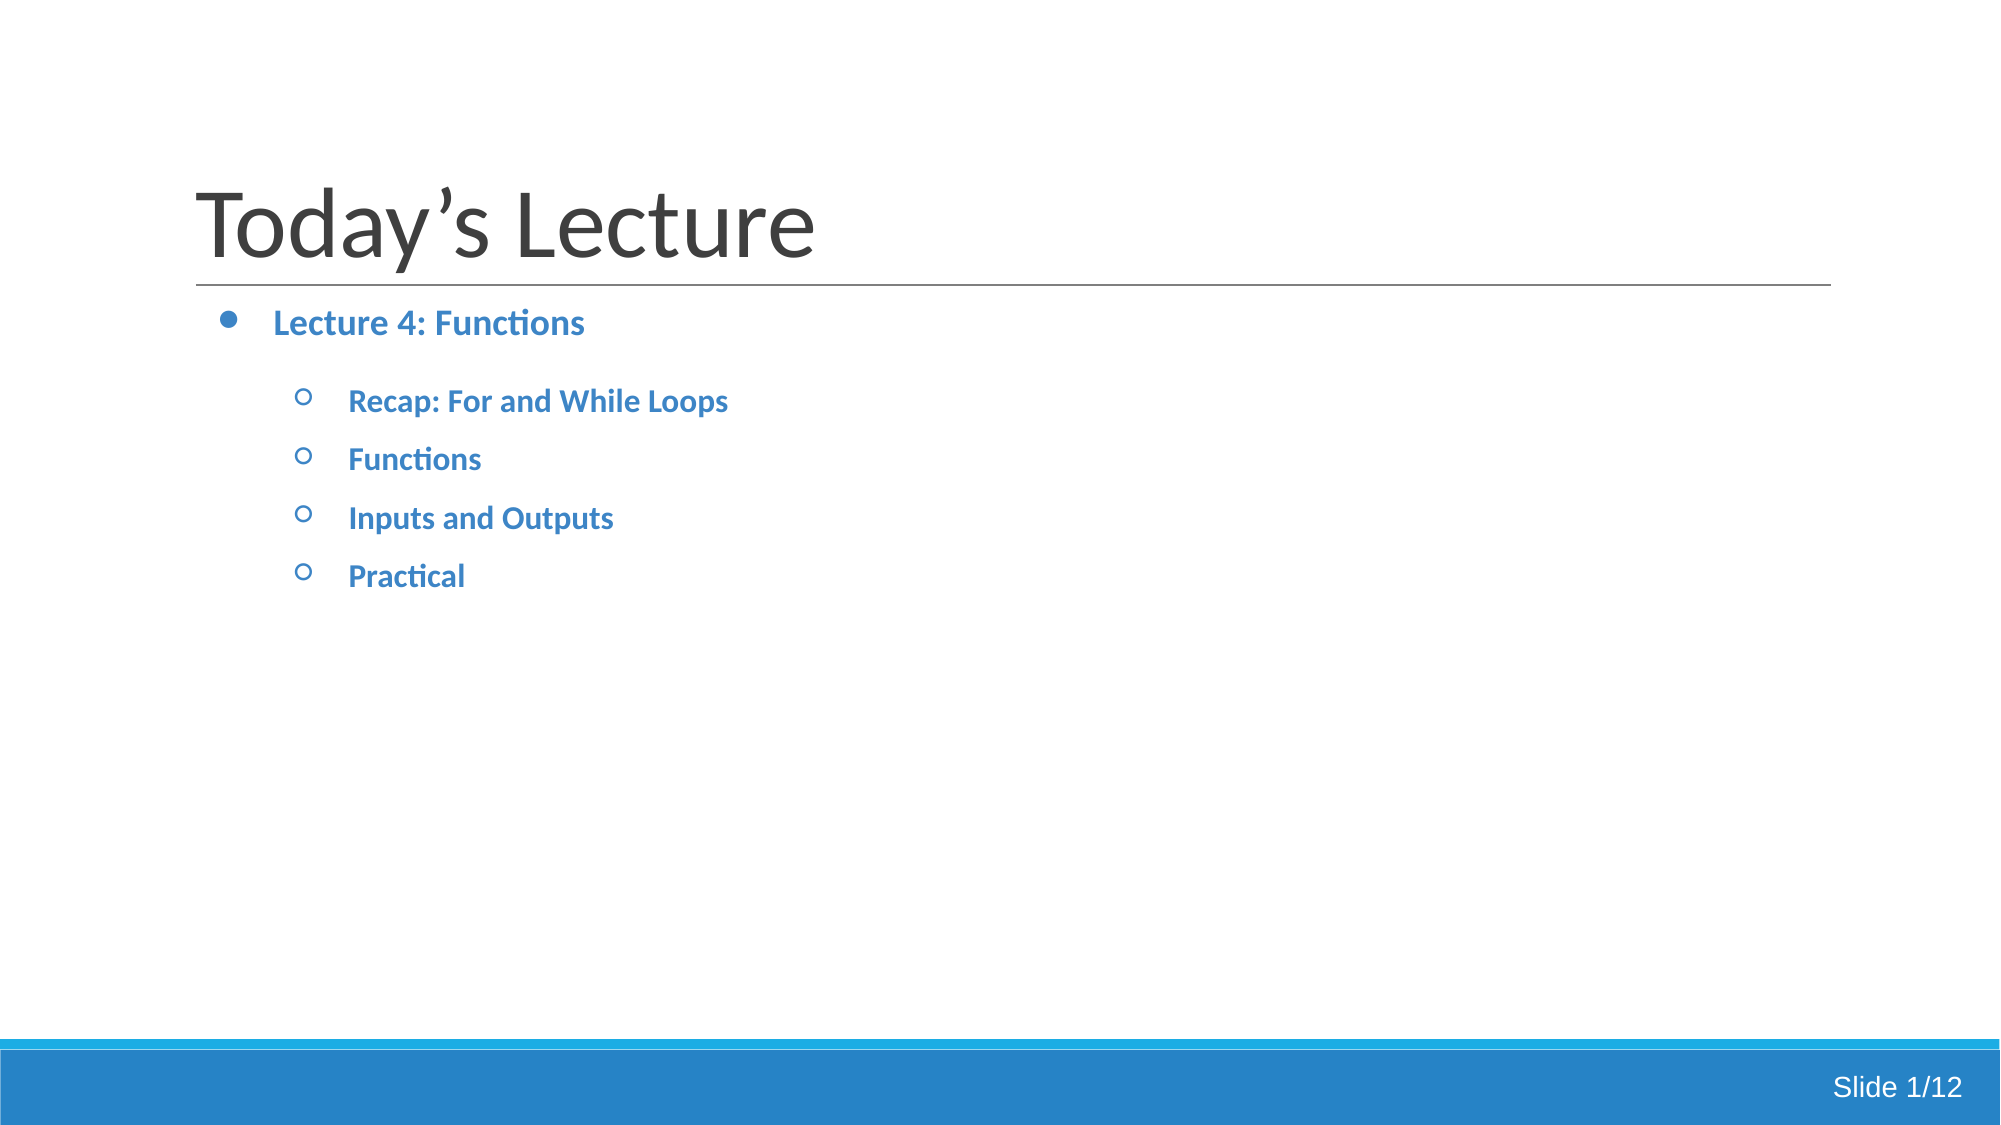

# Today’s Lecture
Lecture 4: Functions
Recap: For and While Loops
Functions
Inputs and Outputs
Practical
Slide 1/12